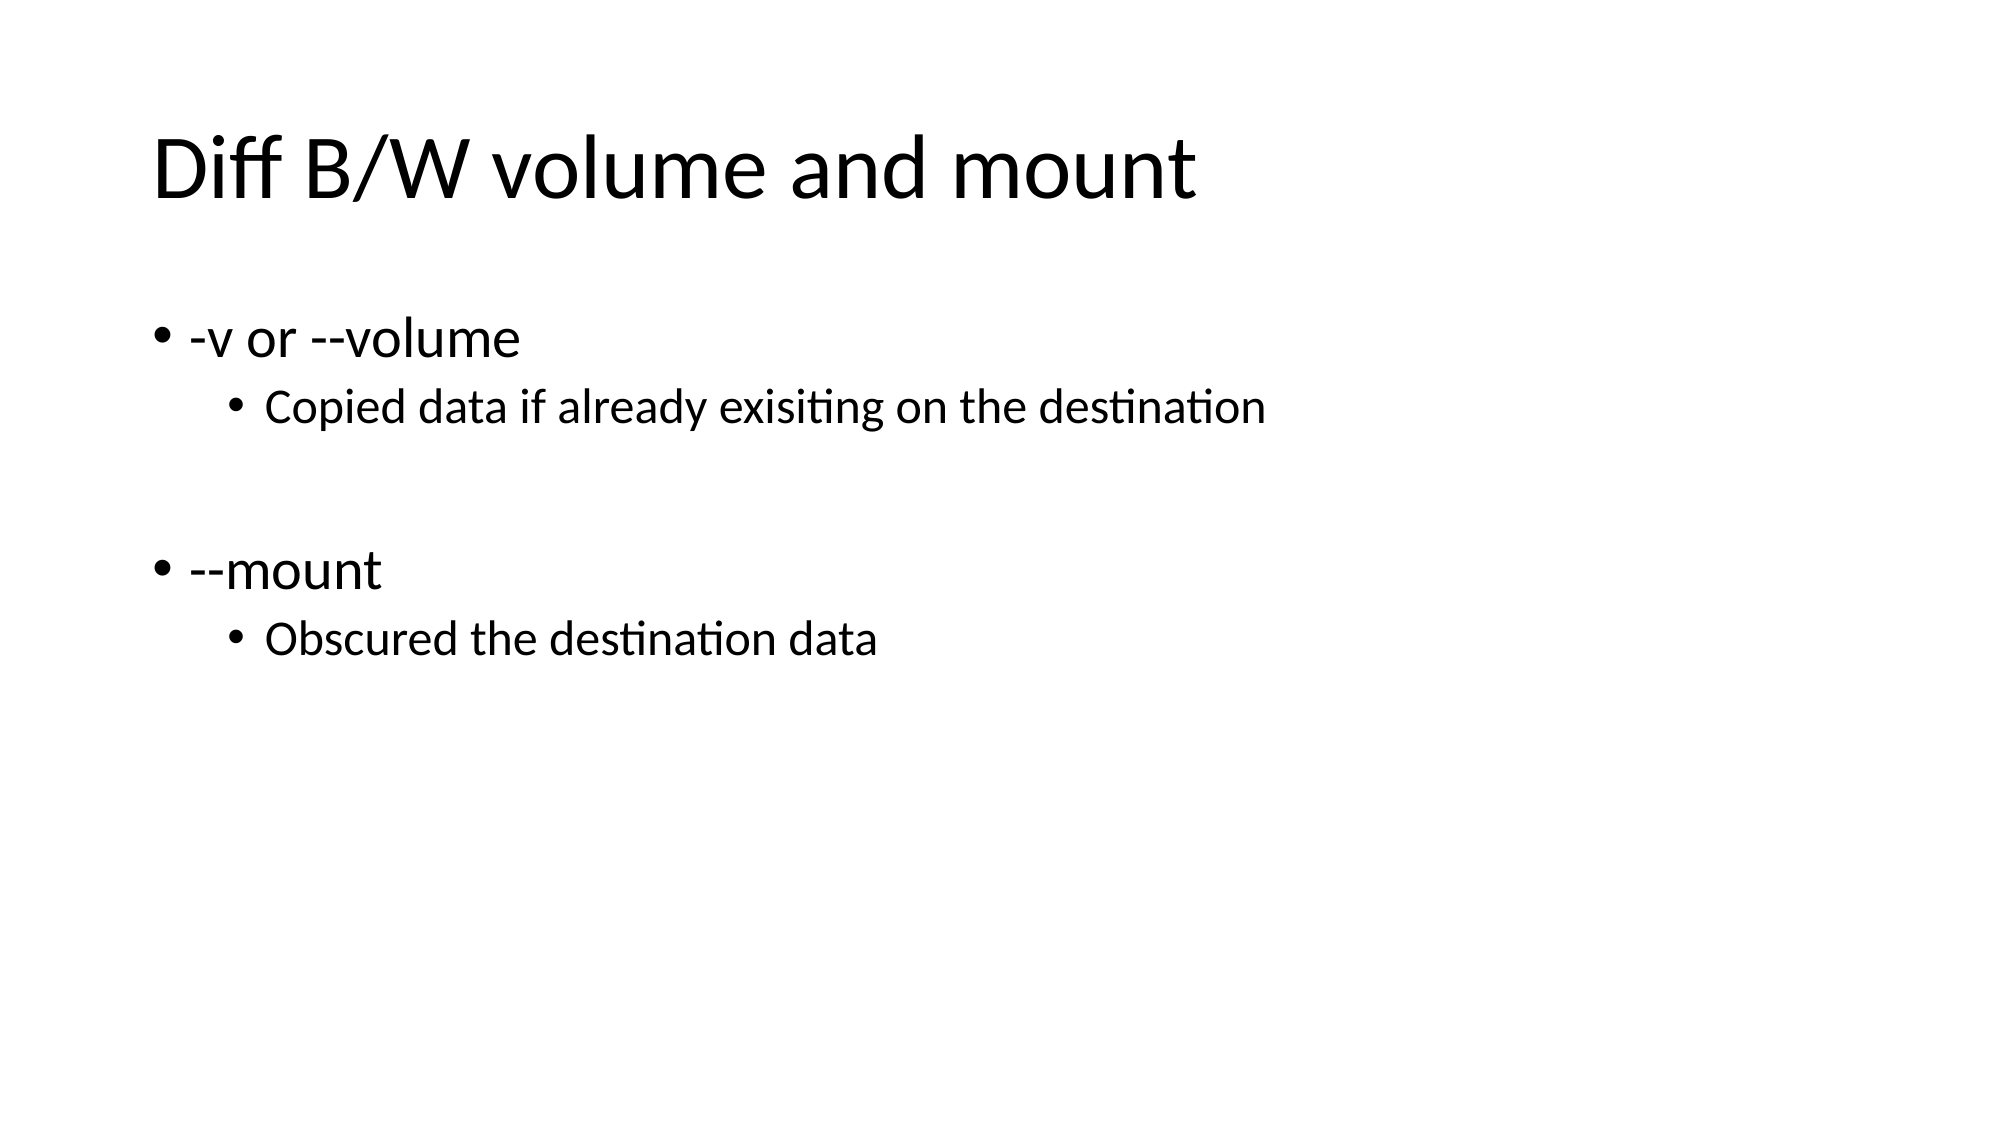

# Diff B/W volume and mount
-v or --volume
Copied data if already exisiting on the destination

--mount
Obscured the destination data